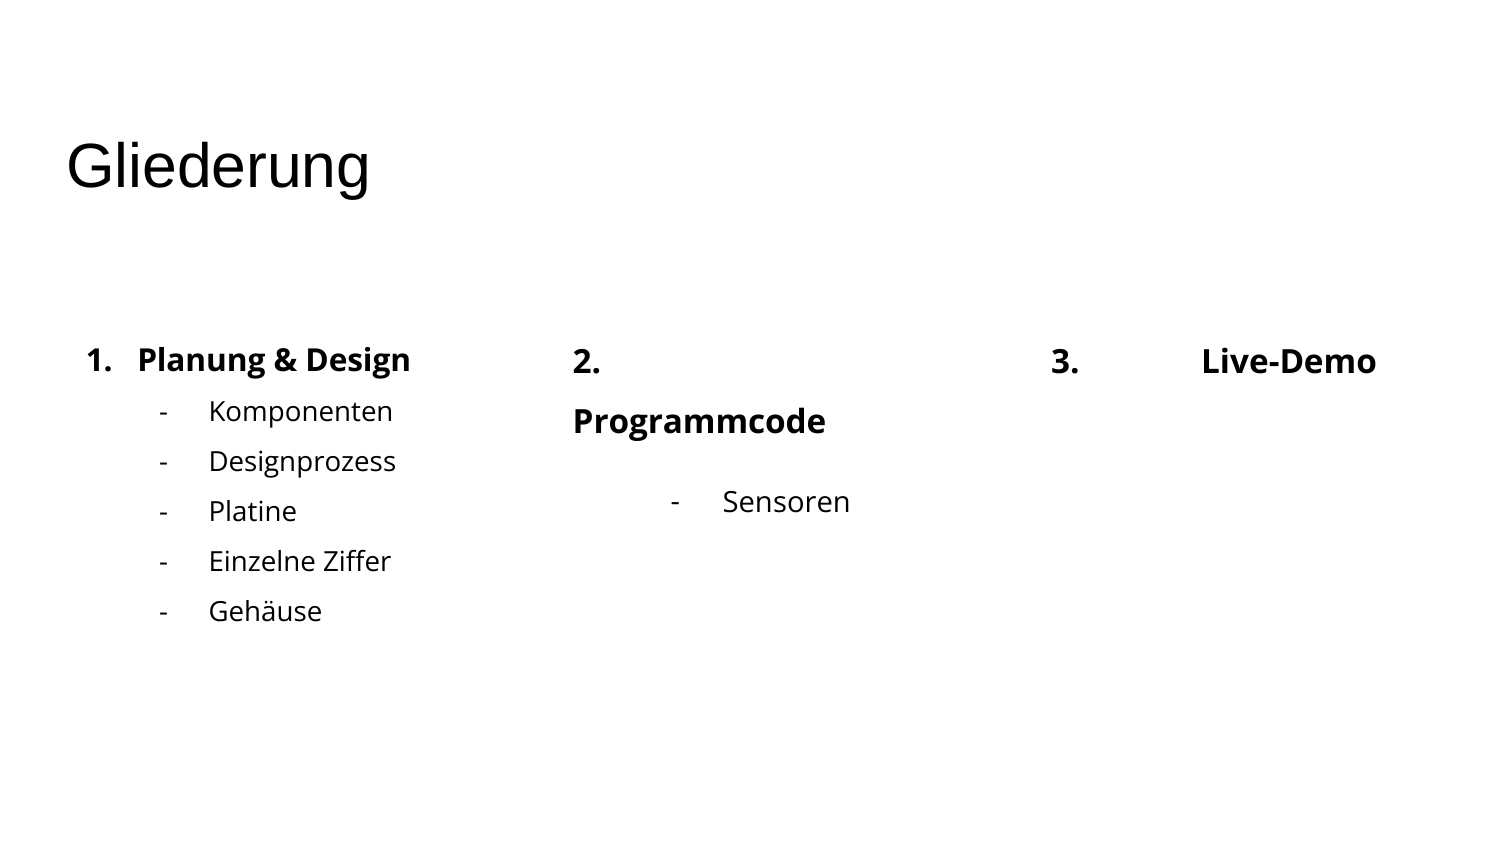

# Gliederung
Planung & Design
Komponenten
Designprozess
Platine
Einzelne Ziffer
Gehäuse
2.	Programmcode
Sensoren
3.	Live-Demo